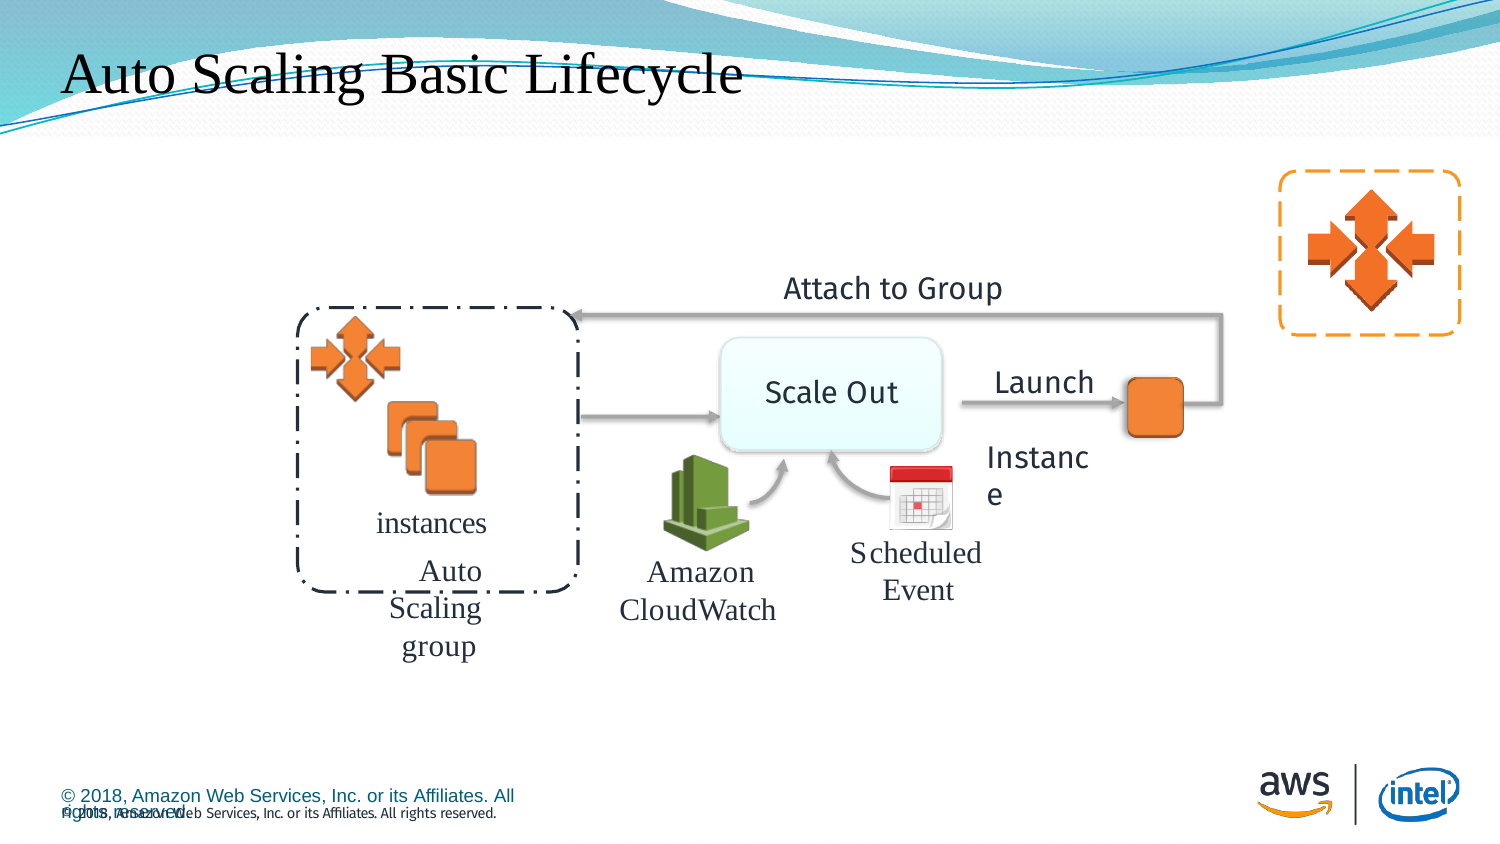

# Auto Scaling Basic Lifecycle

Attach to Group

Launch  Instance
Scale Out

instances
Auto Scaling  group
Scheduled  Event
Amazon  CloudWatch

© 2018, Amazon Web Services, Inc. or its Affiliates. All rights reserved.
© 2018, Amazon Web Services, Inc. or its Affiliates. All rights reserved.